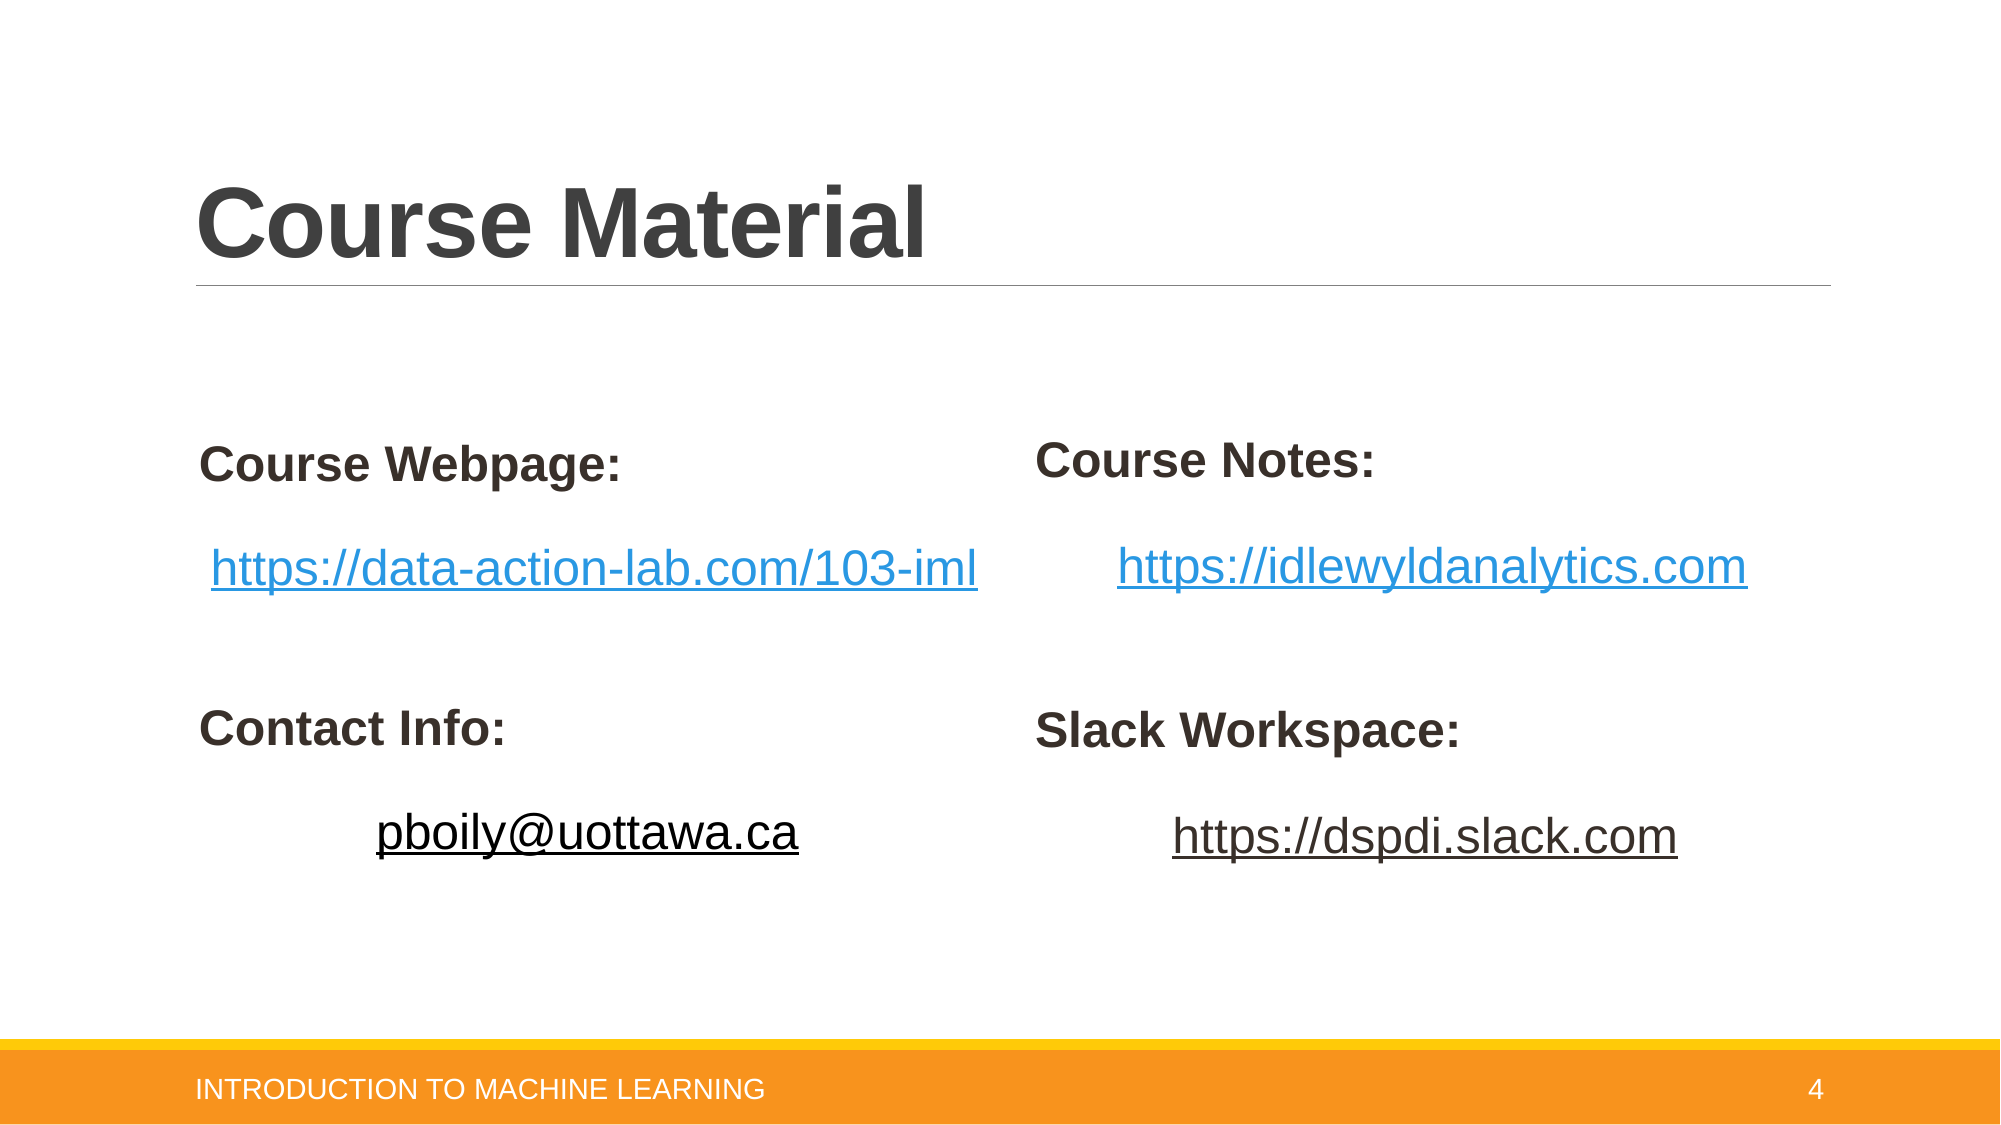

# Course Material
Course Notes:
https://idlewyldanalytics.com

Slack Workspace:
https://dspdi.slack.com
Course Webpage:
https://data-action-lab.com/103-iml

Contact Info:
pboily@uottawa.ca
INTRODUCTION TO MACHINE LEARNING
4